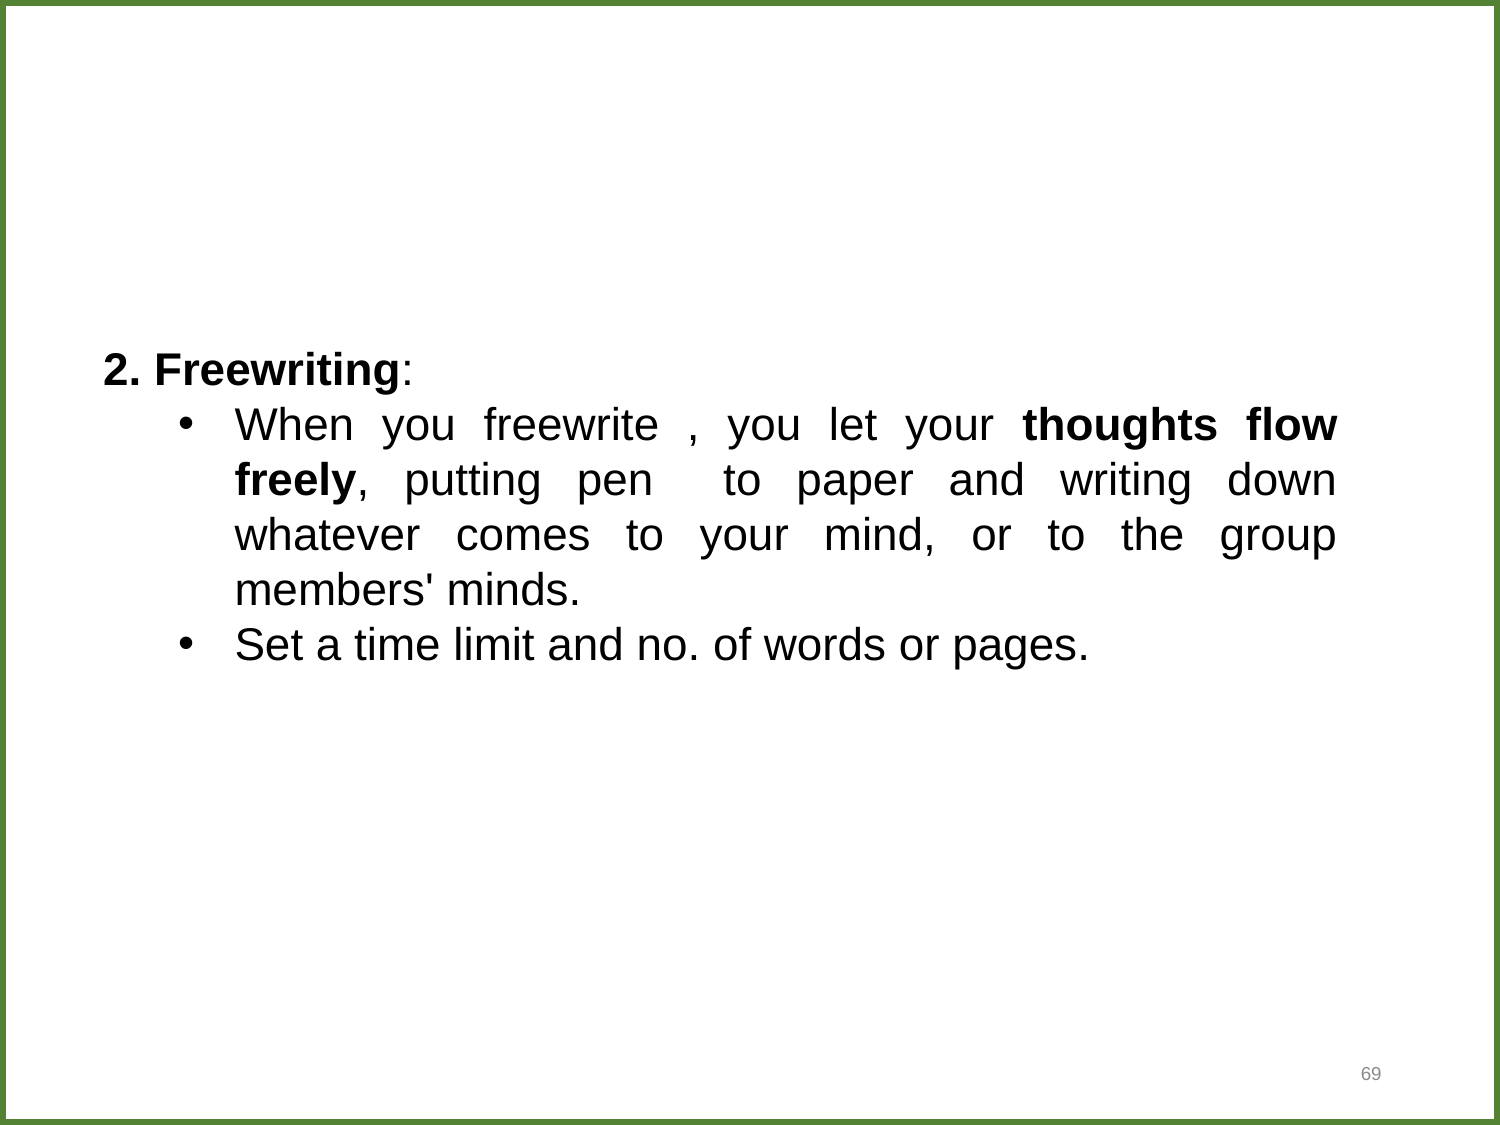

2. Freewriting:
When you freewrite , you let your thoughts flow freely, putting pen  to paper and writing down whatever comes to your mind, or to the group members' minds.
Set a time limit and no. of words or pages.
69